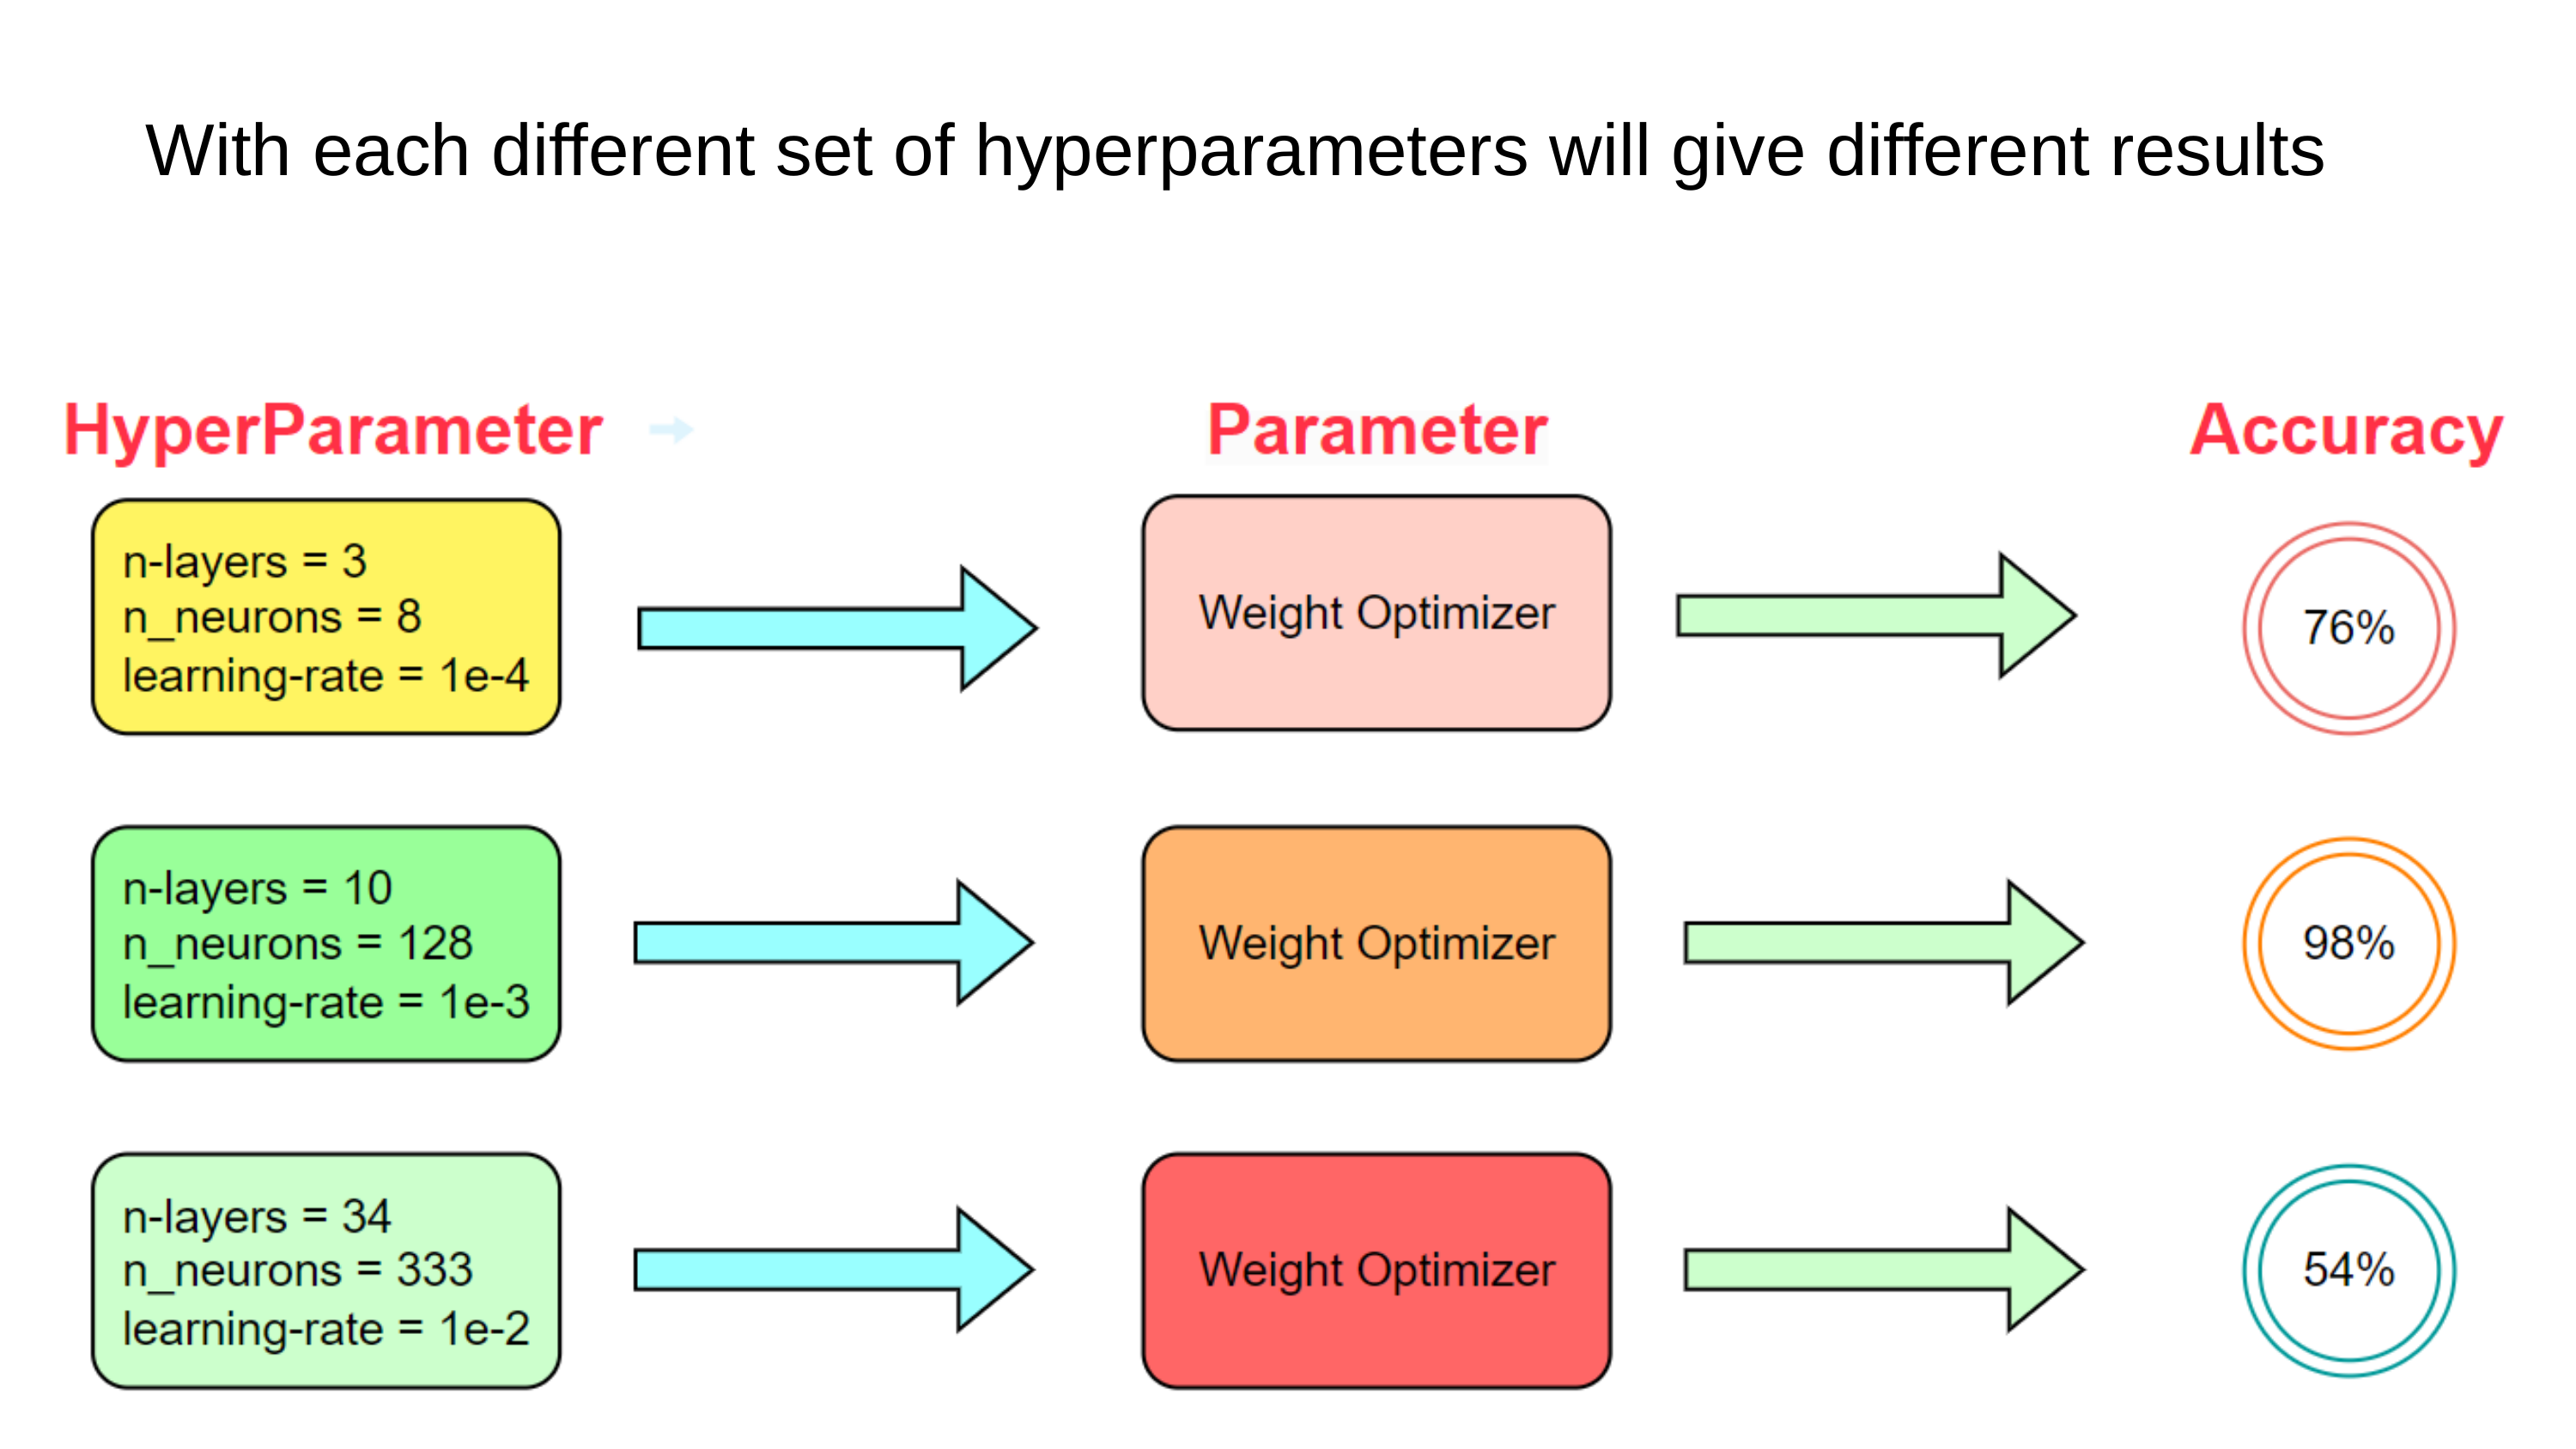

With each different set of hyperparameters will give different results